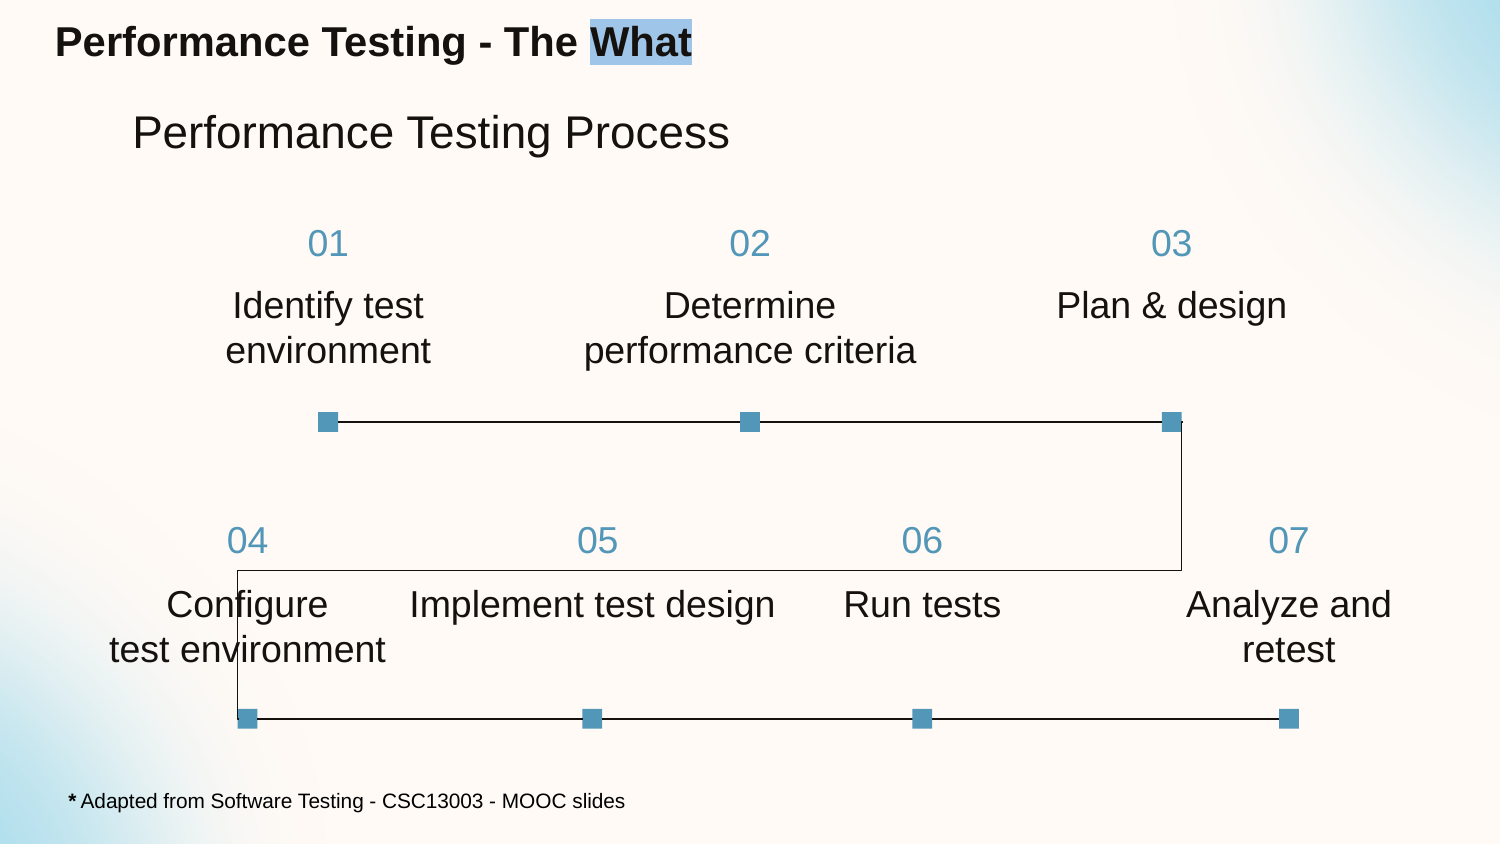

Performance Testing Process
01
02
03
Identify test environment
Determine
performance criteria
Plan & design

04
05
06
07
Configure
test environment

Implement test design
Run tests
Analyze and
retest

* Adapted from Software Testing - CSC13003 - MOOC slides